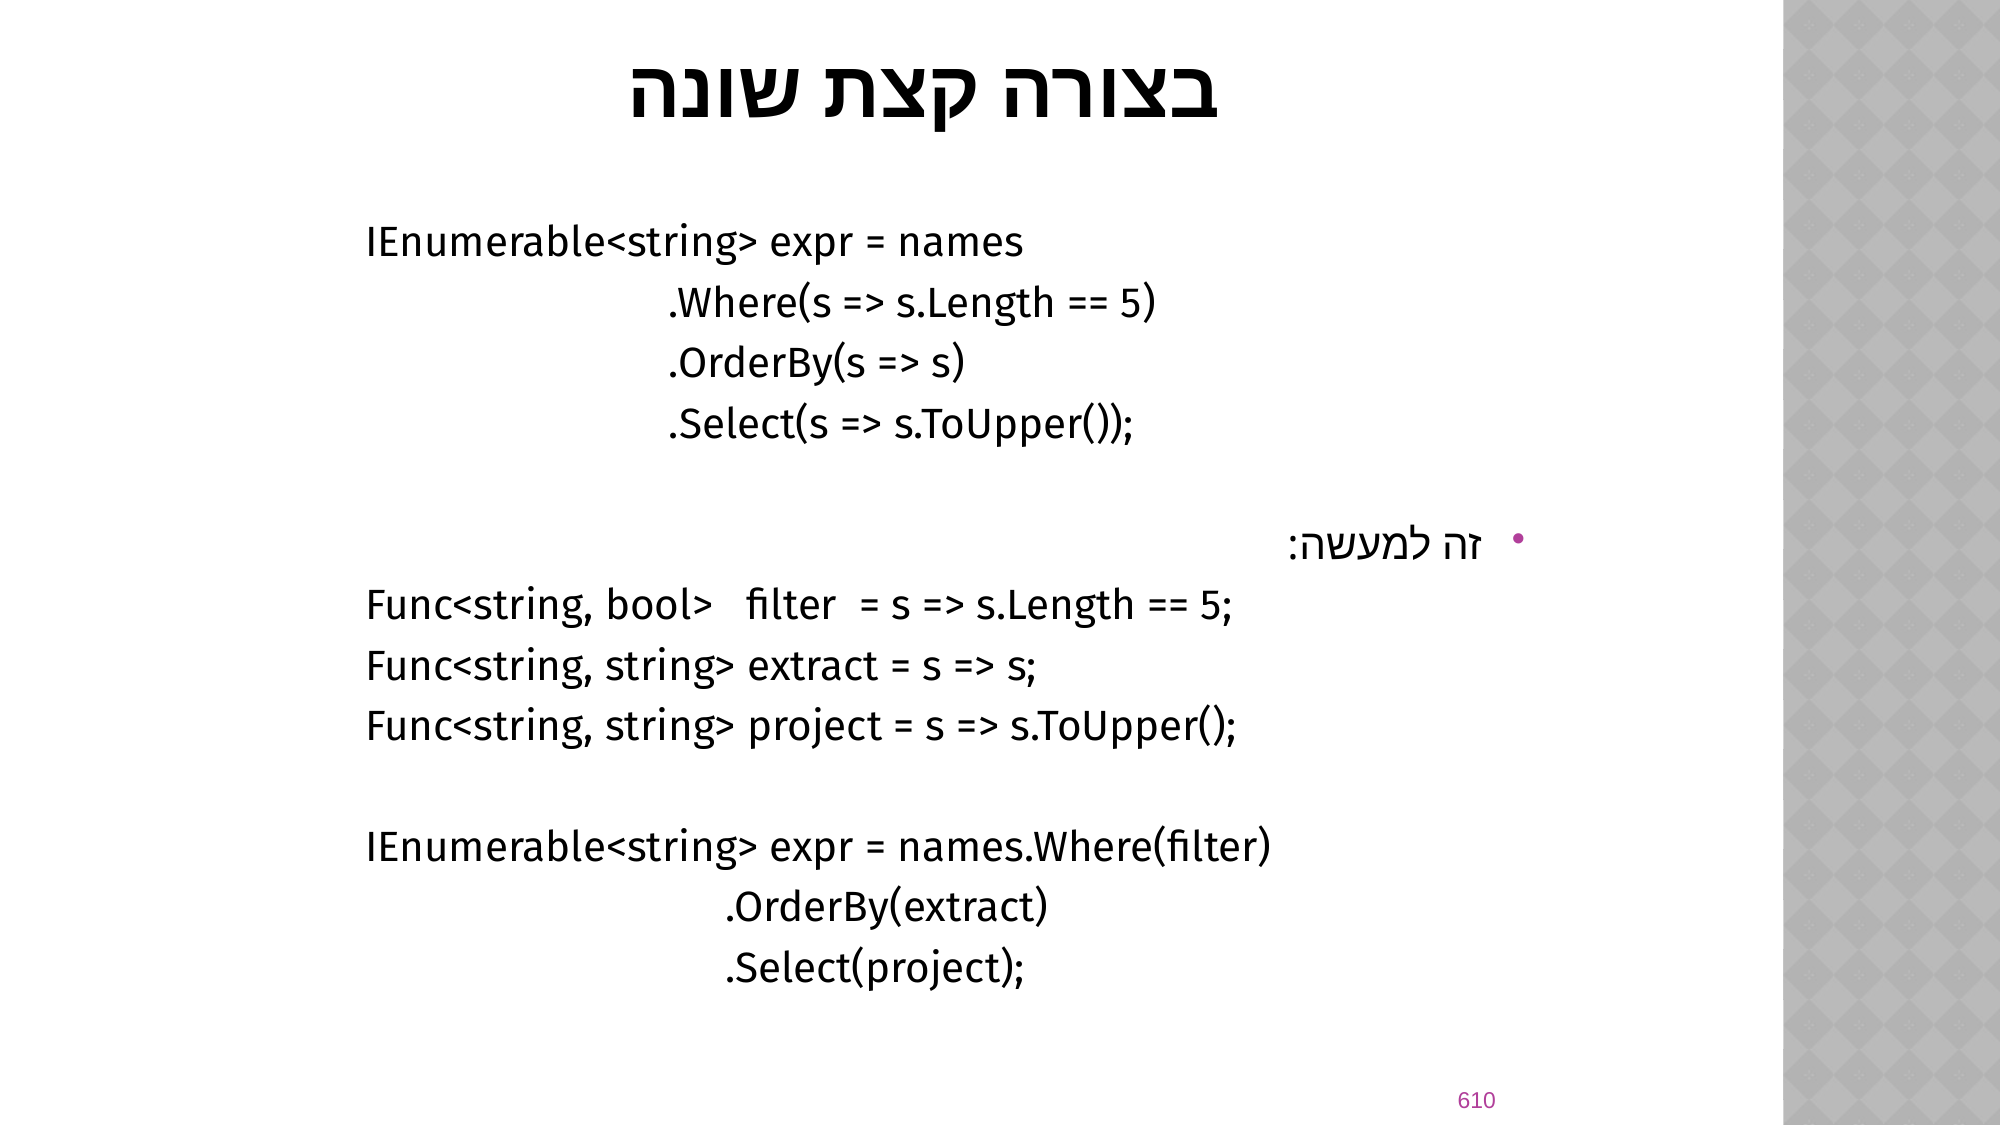

# בצורה קצת שונה
IEnumerable<string> expr = names
                           .Where(s => s.Length == 5)
                           .OrderBy(s => s)
                           .Select(s => s.ToUpper());

זה למעשה:
Func<string, bool>   filter  = s => s.Length == 5;
Func<string, string> extract = s => s;
Func<string, string> project = s => s.ToUpper();

IEnumerable<string> expr = names.Where(filter)
                                .OrderBy(extract)
                                .Select(project);

610